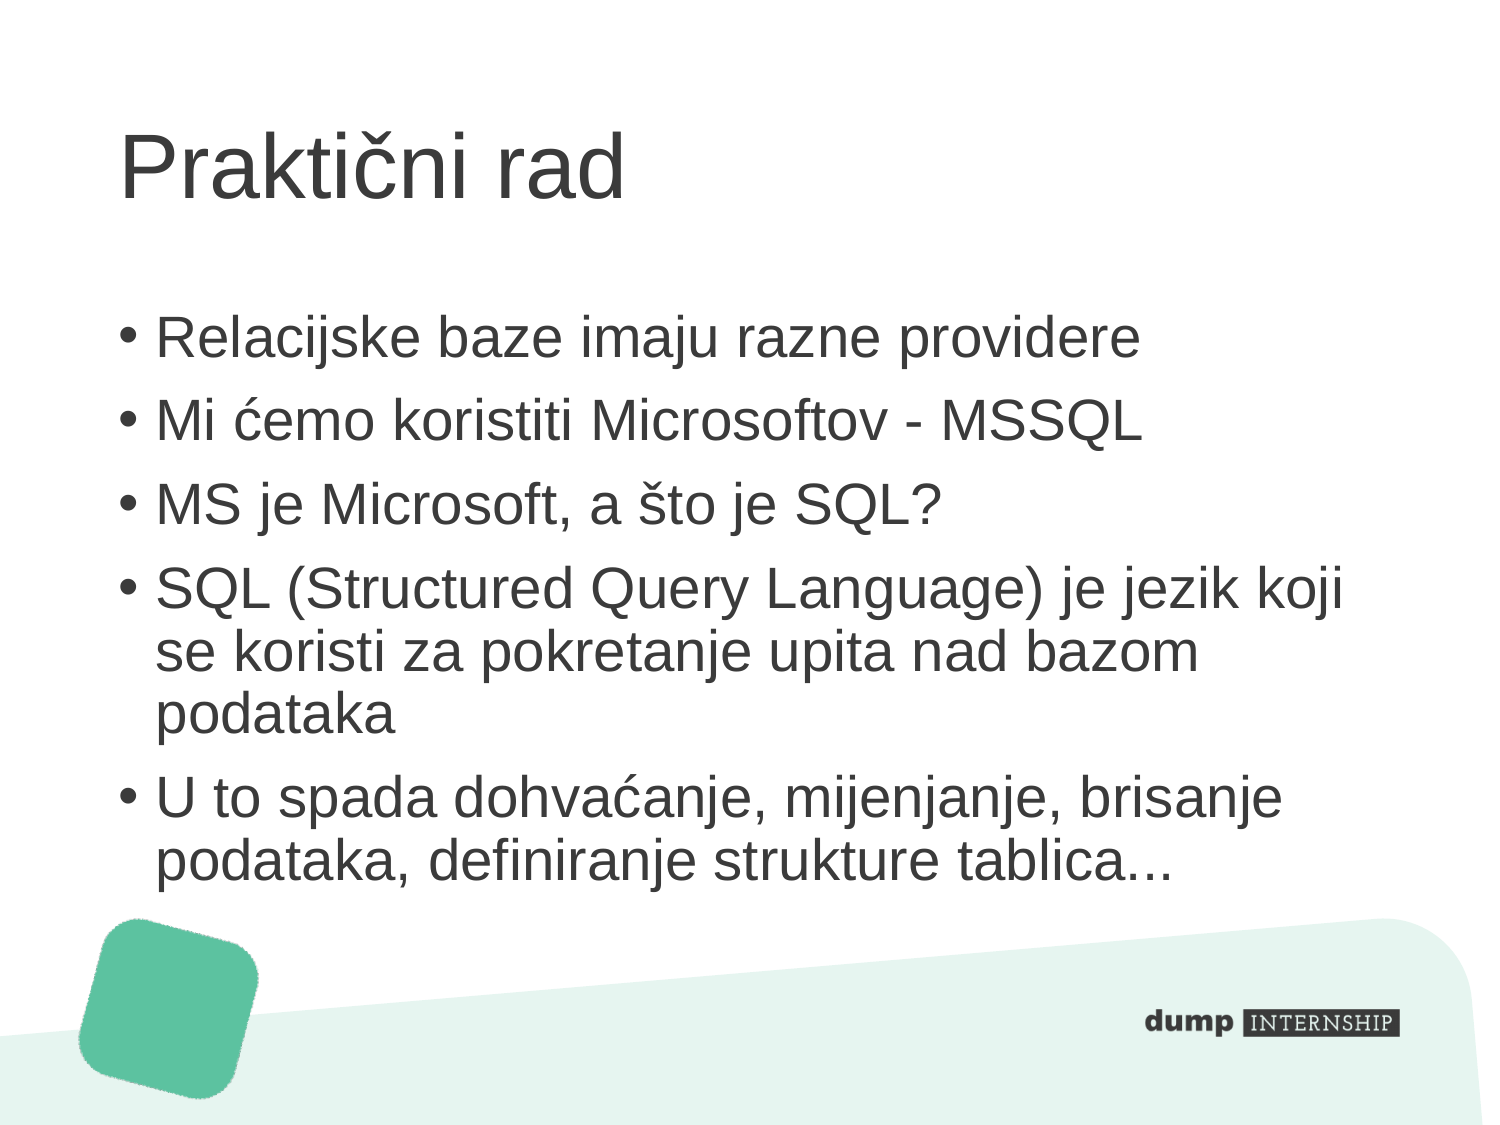

# Praktični rad
Relacijske baze imaju razne providere
Mi ćemo koristiti Microsoftov - MSSQL
MS je Microsoft, a što je SQL?
SQL (Structured Query Language) je jezik koji se koristi za pokretanje upita nad bazom podataka
U to spada dohvaćanje, mijenjanje, brisanje podataka, definiranje strukture tablica...